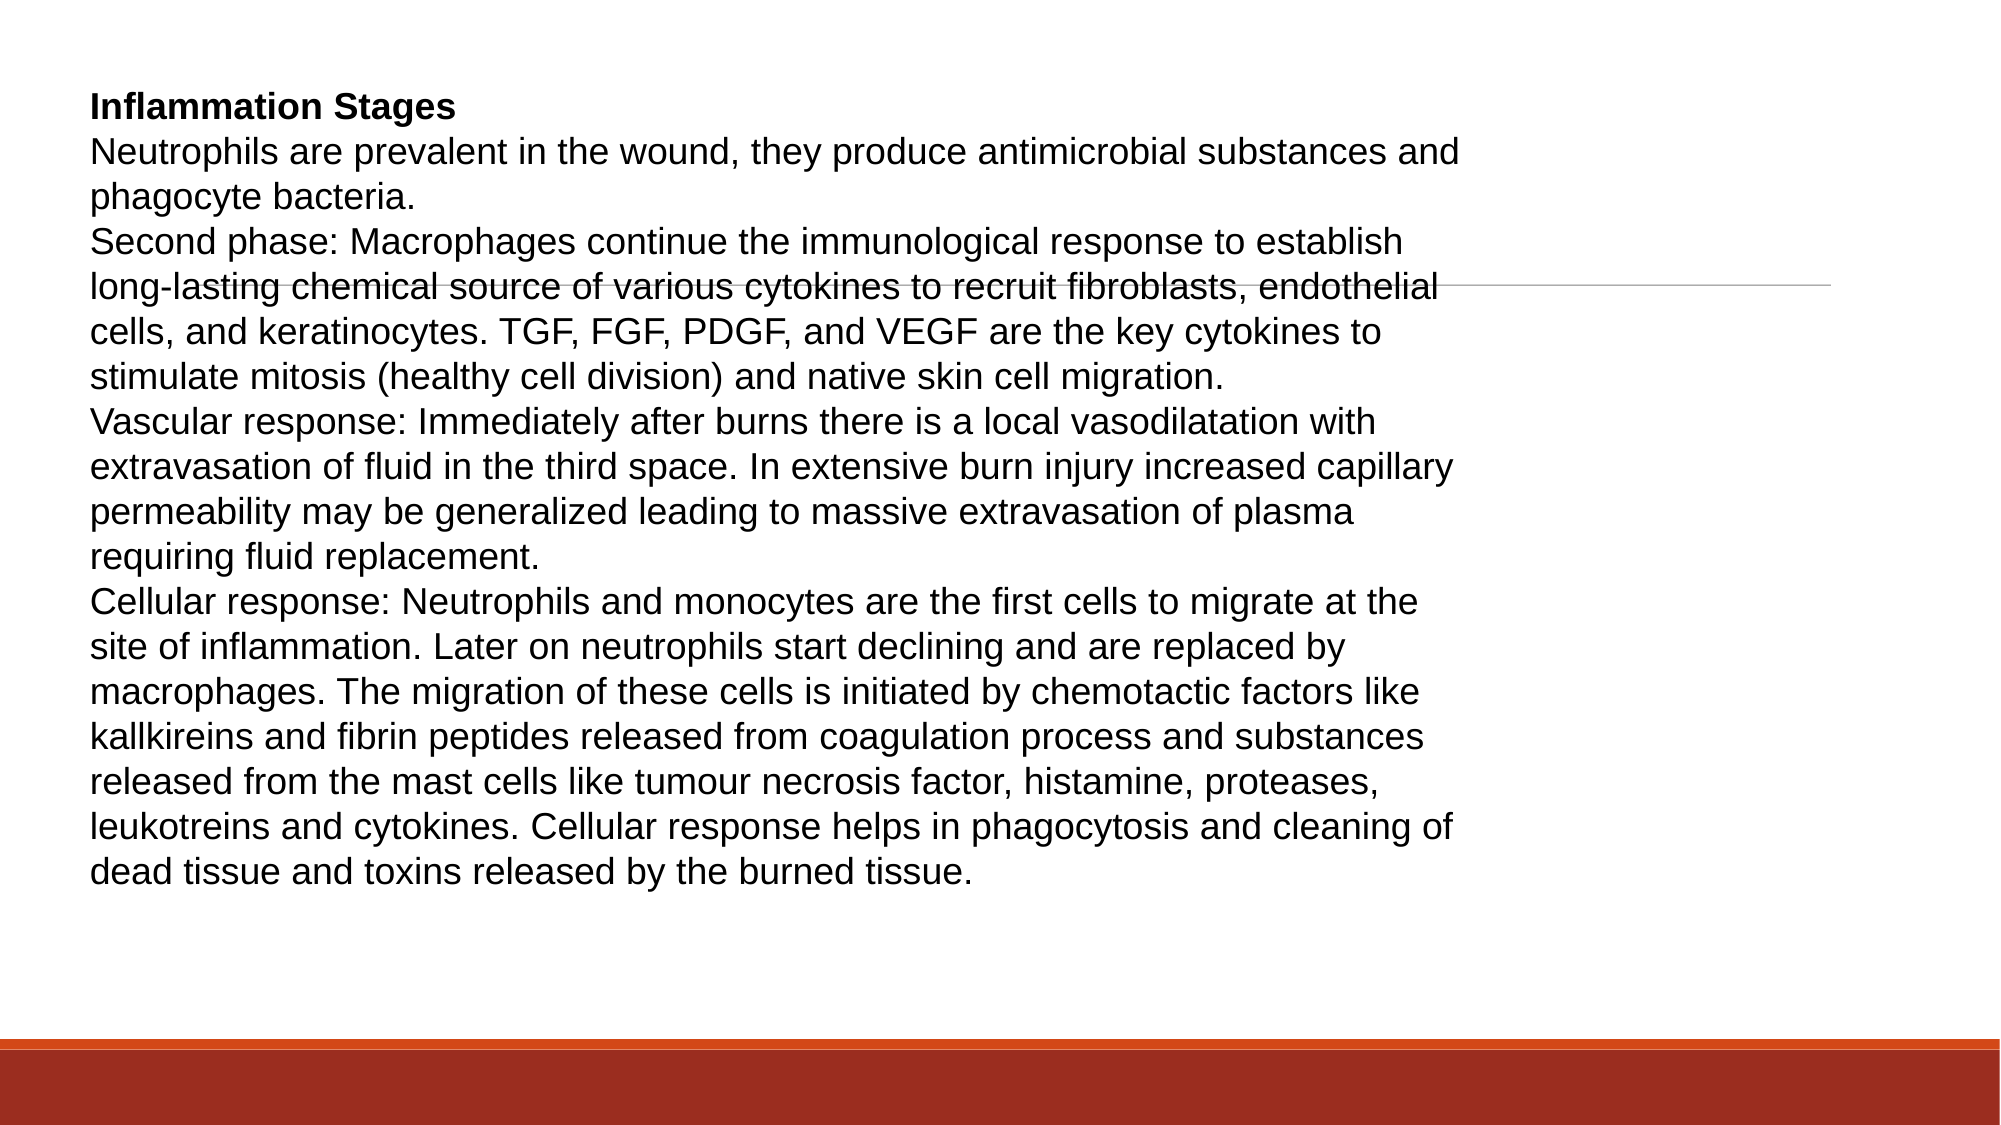

Inflammation Stages
Neutrophils are prevalent in the wound, they produce antimicrobial substances and phagocyte bacteria.
Second phase: Macrophages continue the immunological response to establish long-lasting chemical source of various cytokines to recruit fibroblasts, endothelial cells, and keratinocytes. TGF, FGF, PDGF, and VEGF are the key cytokines to stimulate mitosis (healthy cell division) and native skin cell migration.
Vascular response: Immediately after burns there is a local vasodilatation with extravasation of fluid in the third space. In extensive burn injury increased capillary permeability may be generalized leading to massive extravasation of plasma requiring fluid replacement.
Cellular response: Neutrophils and monocytes are the first cells to migrate at the site of inflammation. Later on neutrophils start declining and are replaced by macrophages. The migration of these cells is initiated by chemotactic factors like kallkireins and fibrin peptides released from coagulation process and substances released from the mast cells like tumour necrosis factor, histamine, proteases, leukotreins and cytokines. Cellular response helps in phagocytosis and cleaning of dead tissue and toxins released by the burned tissue.